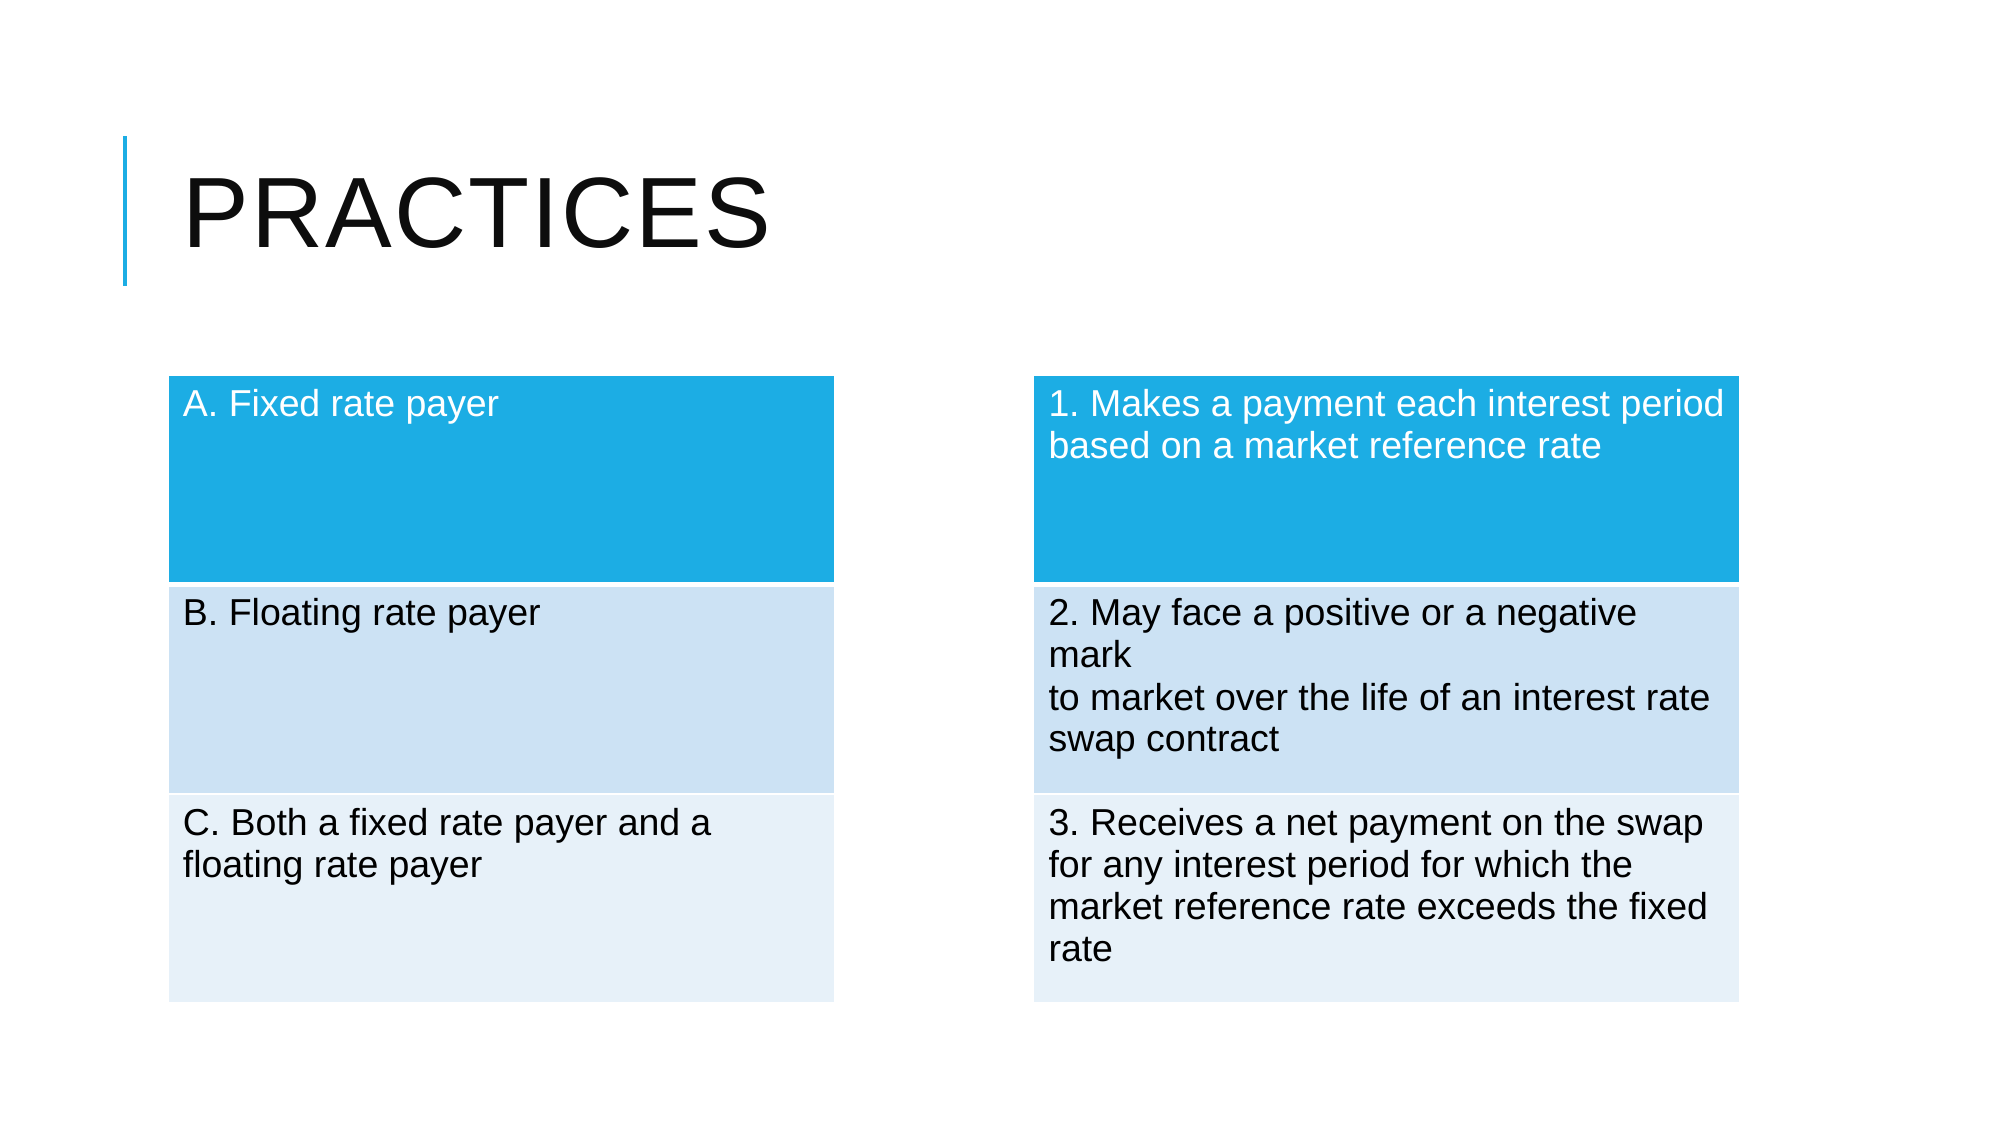

# practices
| 1. Makes a payment each interest period based on a market reference rate |
| --- |
| 2. May face a positive or a negative mark to market over the life of an interest rate swap contract |
| 3. Receives a net payment on the swap for any interest period for which the market reference rate exceeds the fixed rate |
| A. Fixed rate payer |
| --- |
| B. Floating rate payer |
| C. Both a fixed rate payer and a floating rate payer |